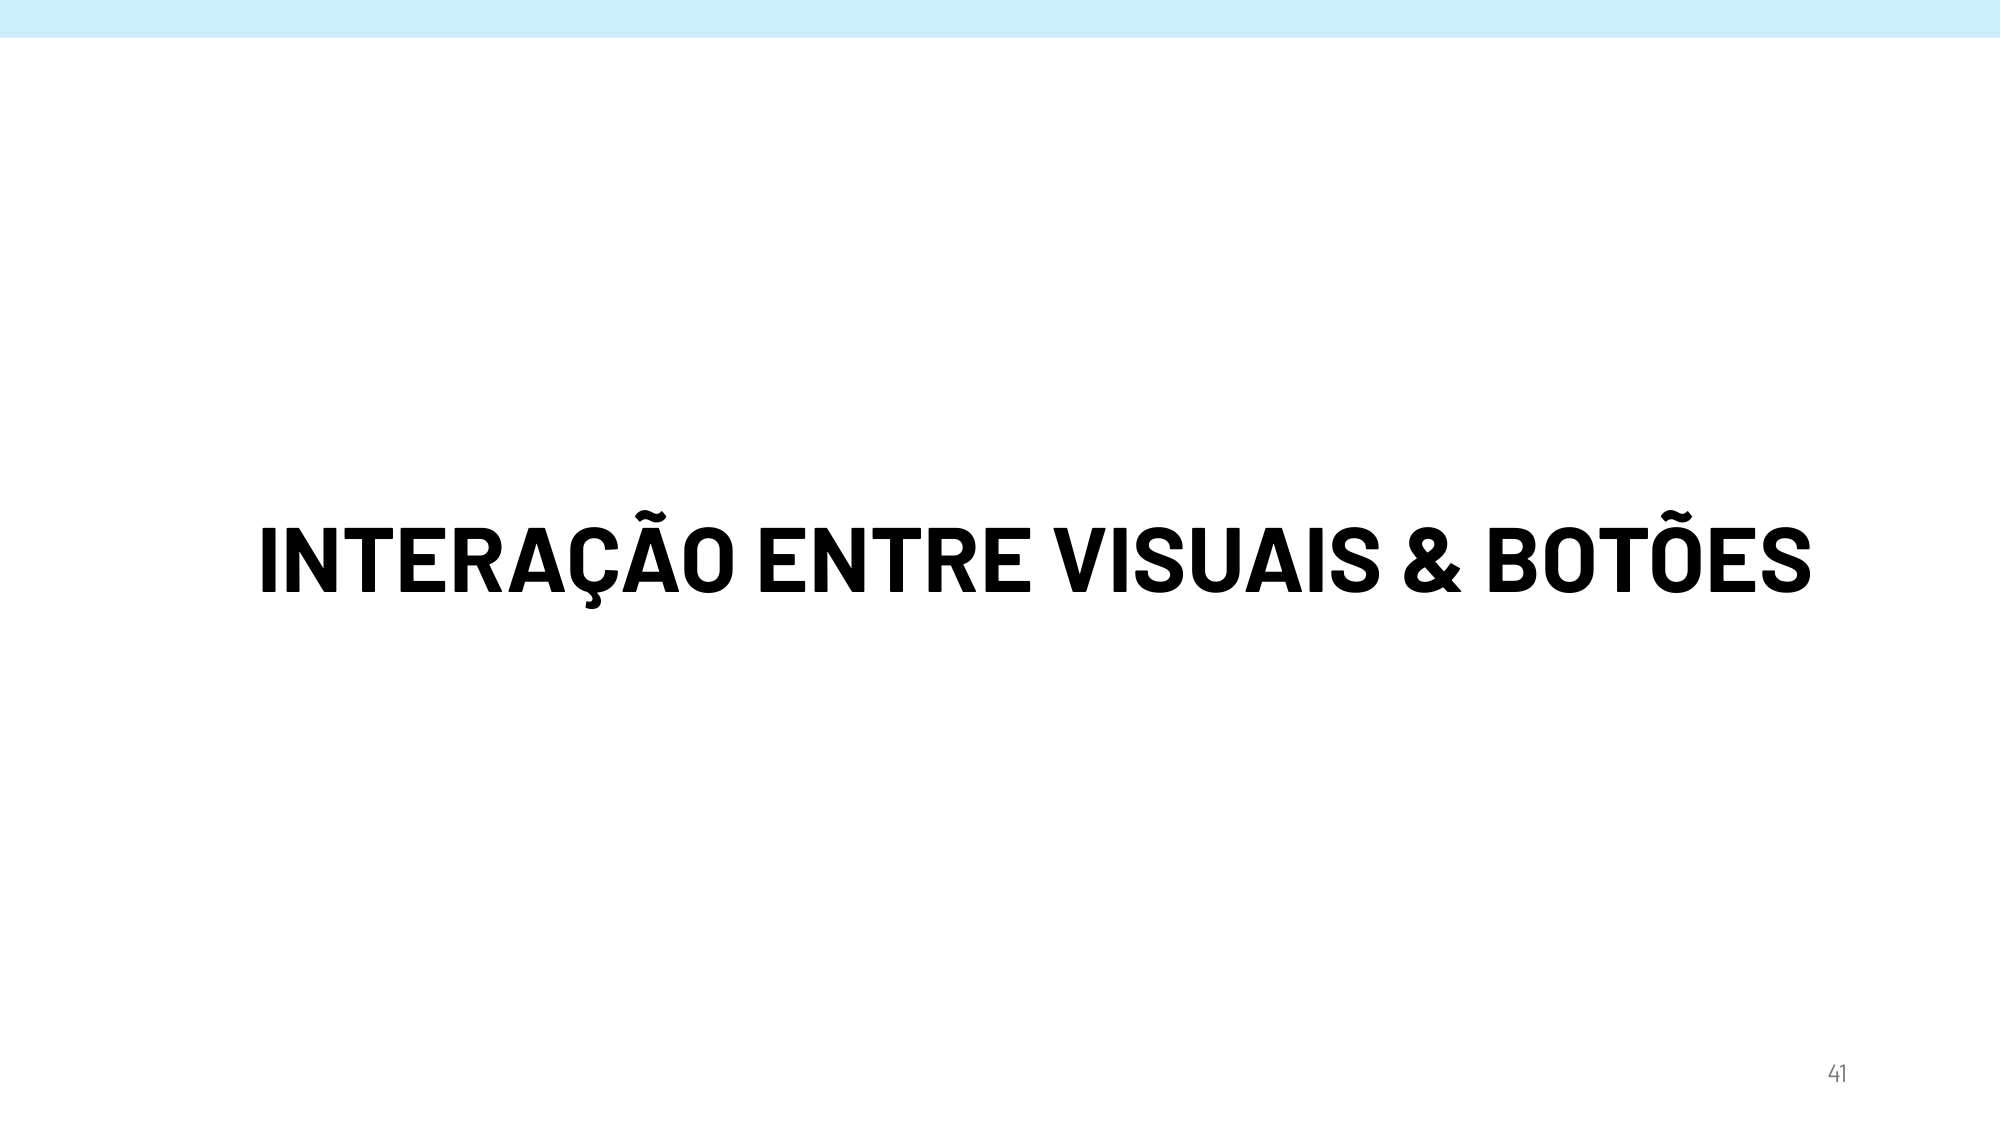

# INTERAÇÃO ENTRE VISUAIS & BOTÕES
41